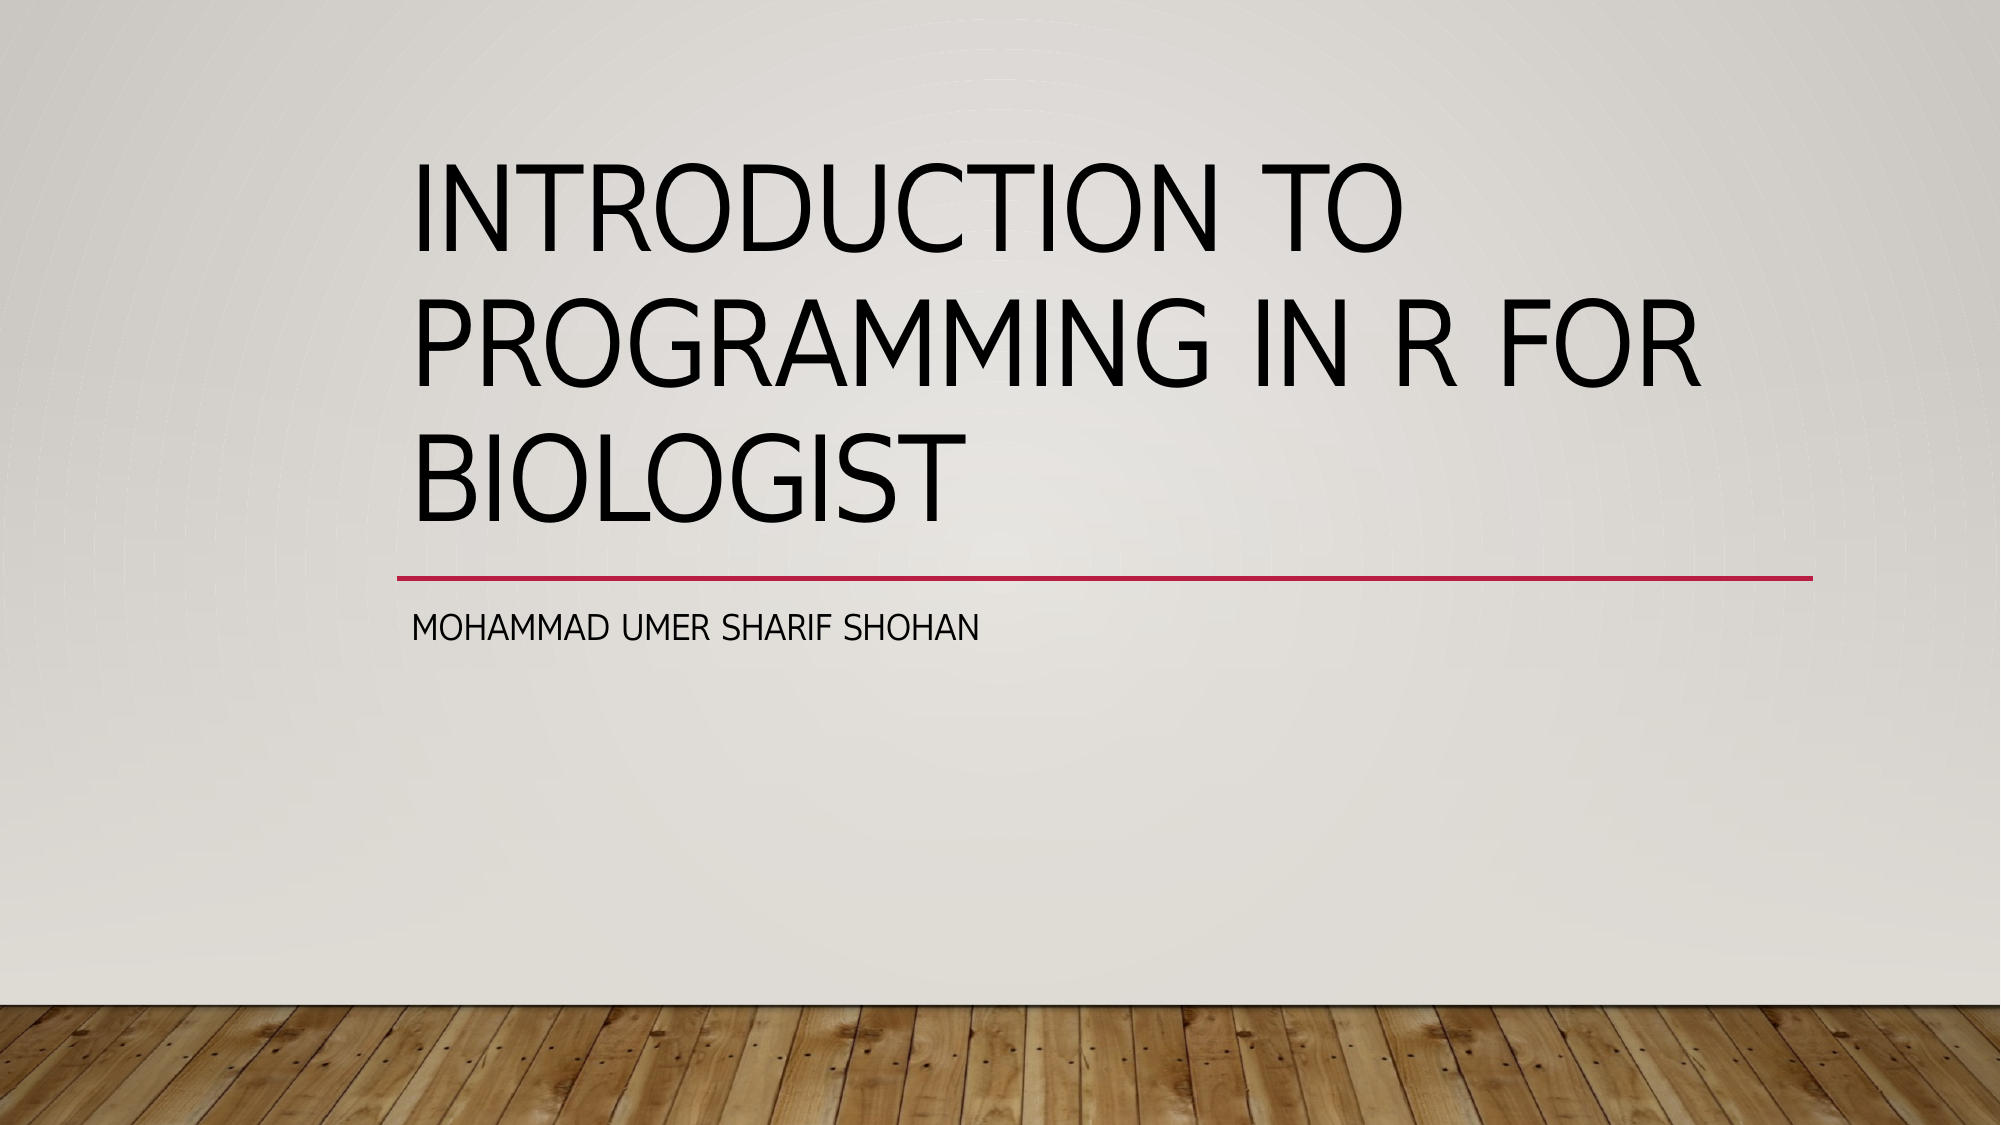

# Introduction to programming in R for Biologist
Mohammad umer sharif shohan